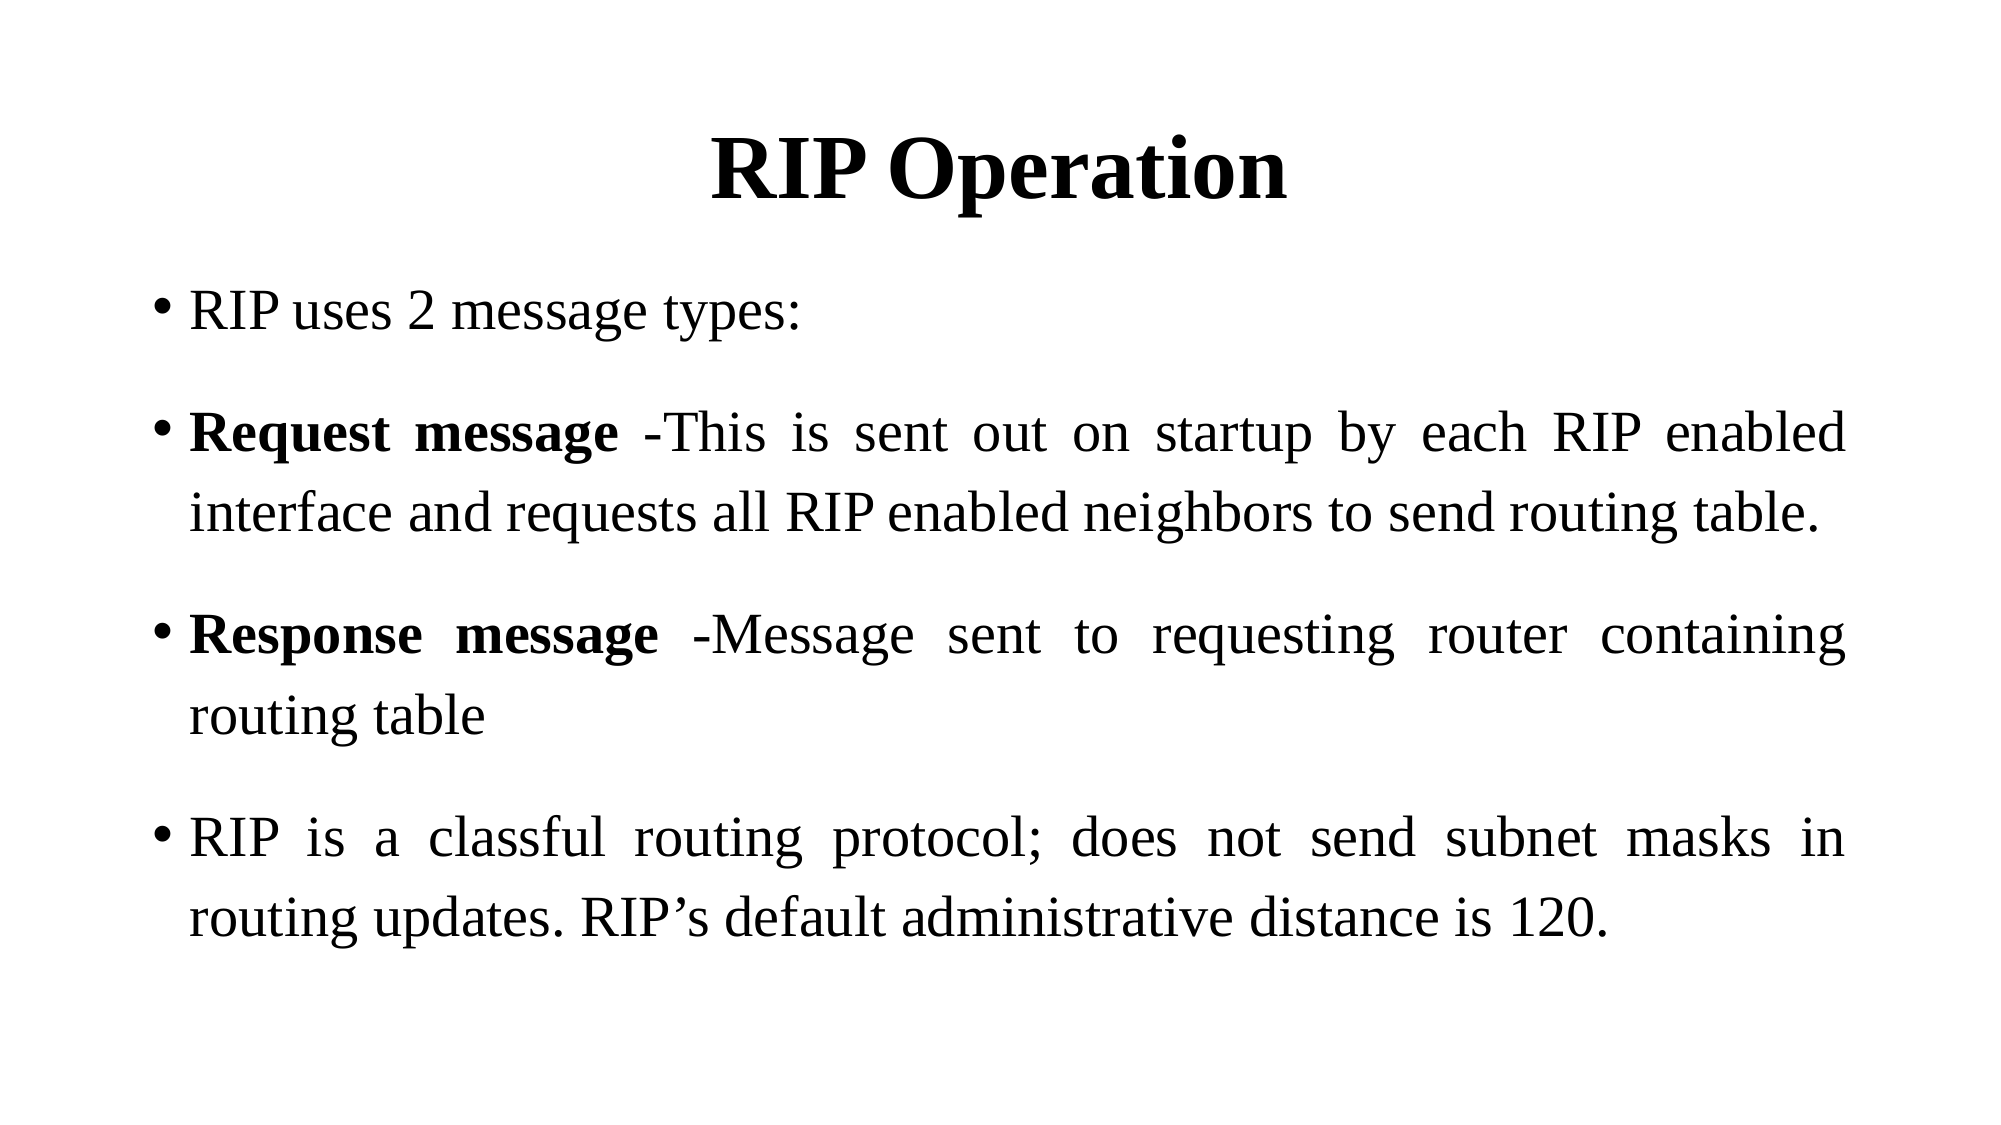

# RIP Operation
RIP uses 2 message types:
Request message -This is sent out on startup by each RIP enabled interface and requests all RIP enabled neighbors to send routing table.
Response message -Message sent to requesting router containing routing table
RIP is a classful routing protocol; does not send subnet masks in routing updates. RIP’s default administrative distance is 120.